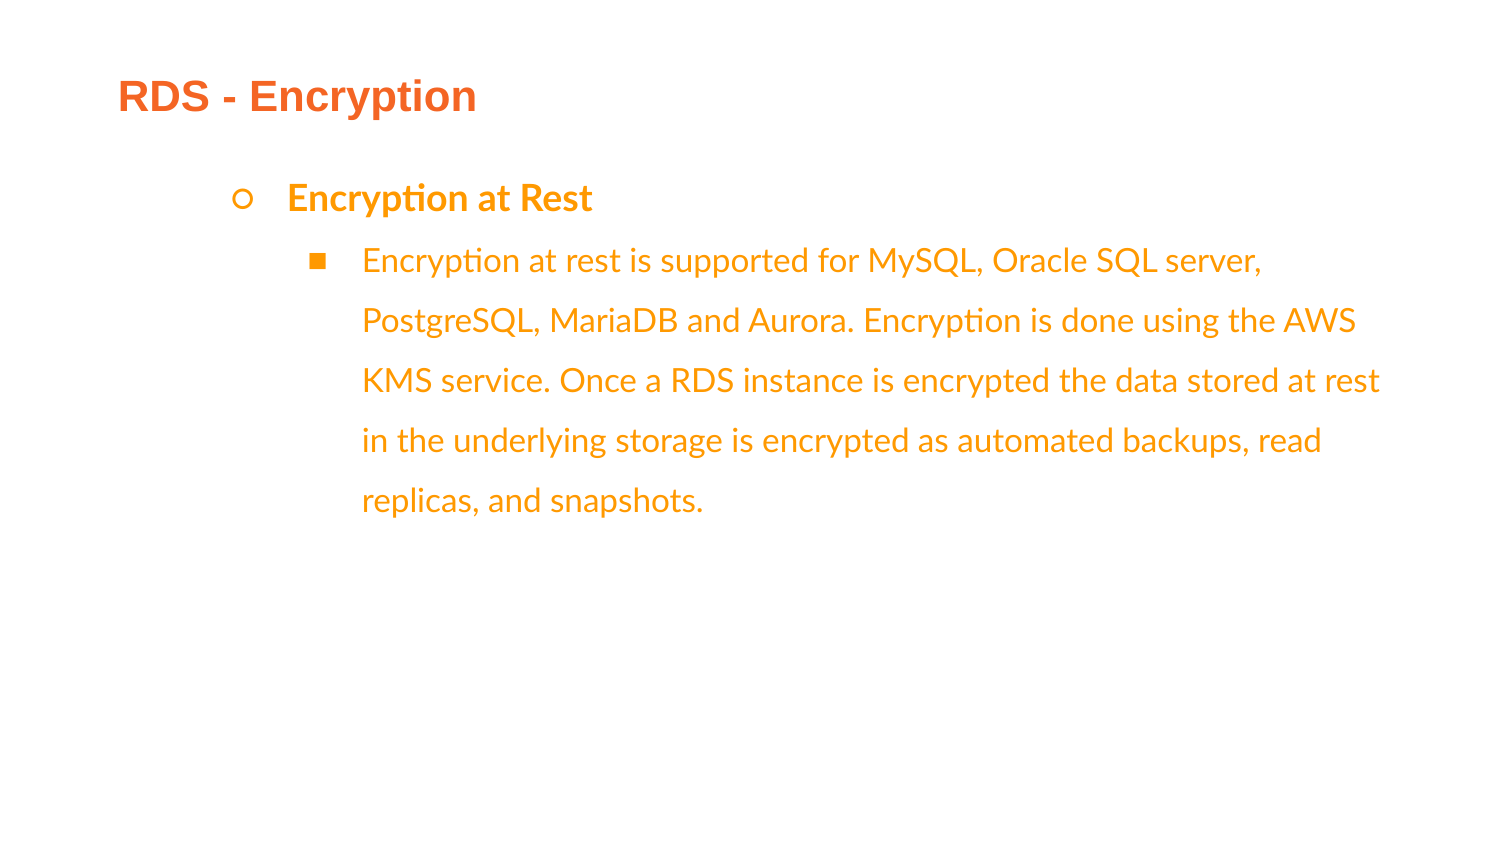

RDS - Encryption
Encryption at Rest
Encryption at rest is supported for MySQL, Oracle SQL server, PostgreSQL, MariaDB and Aurora. Encryption is done using the AWS KMS service. Once a RDS instance is encrypted the data stored at rest in the underlying storage is encrypted as automated backups, read replicas, and snapshots.